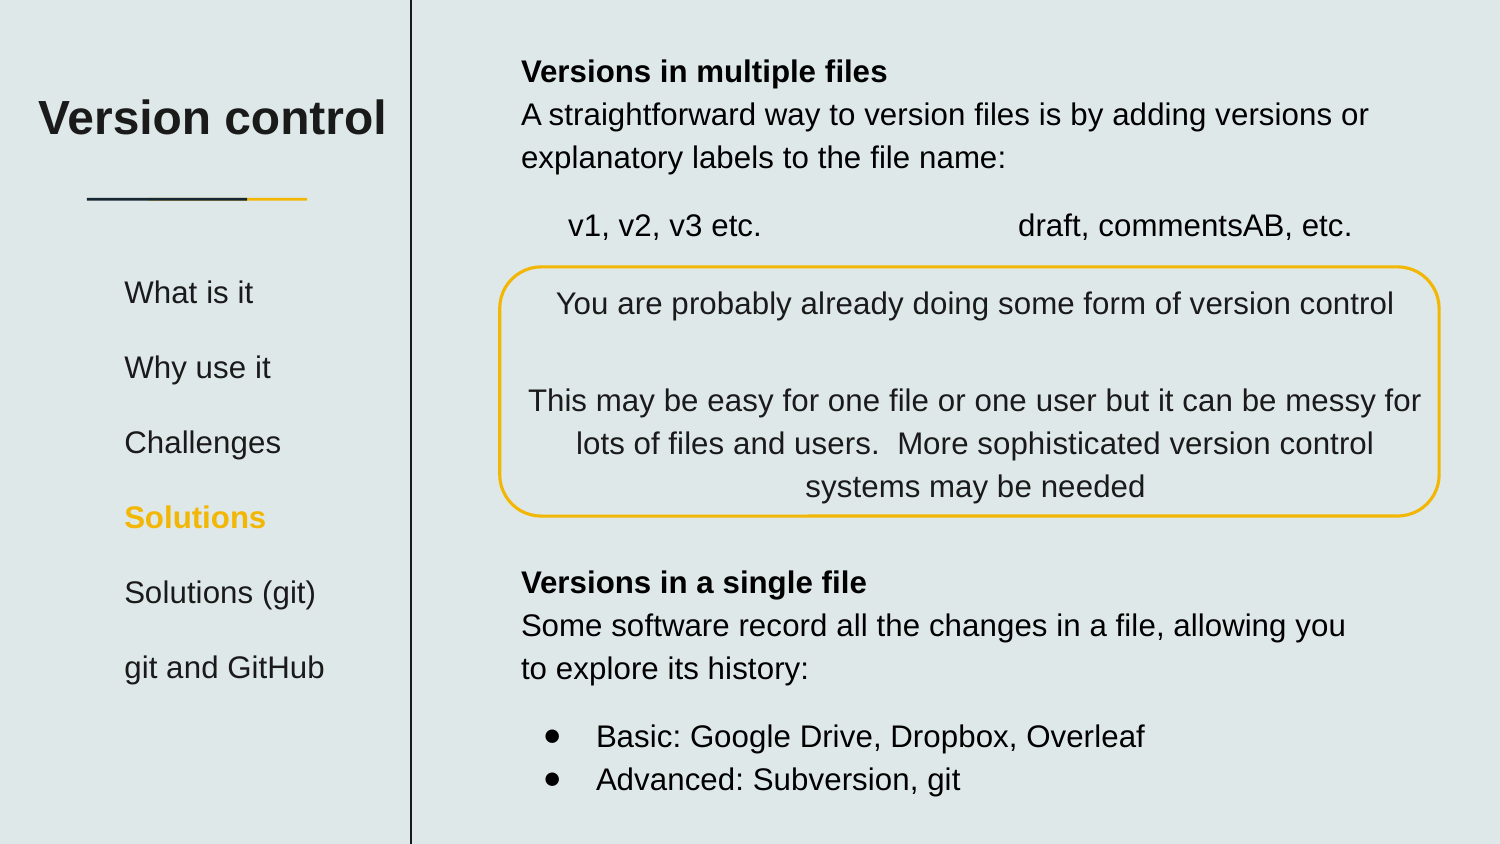

Versions in multiple files
A straightforward way to version files is by adding versions or explanatory labels to the file name:
v1, v2, v3 etc.		draft, commentsAB, etc.
Version control
What is it
Why use it

Challenges

Solutions
Solutions (git)

git and GitHub

You are probably already doing some form of version control

This may be easy for one file or one user but it can be messy for lots of files and users.  More sophisticated version control systems may be needed
Versions in a single file
Some software record all the changes in a file, allowing you to explore its history:
Basic: Google Drive, Dropbox, Overleaf
Advanced: Subversion, git